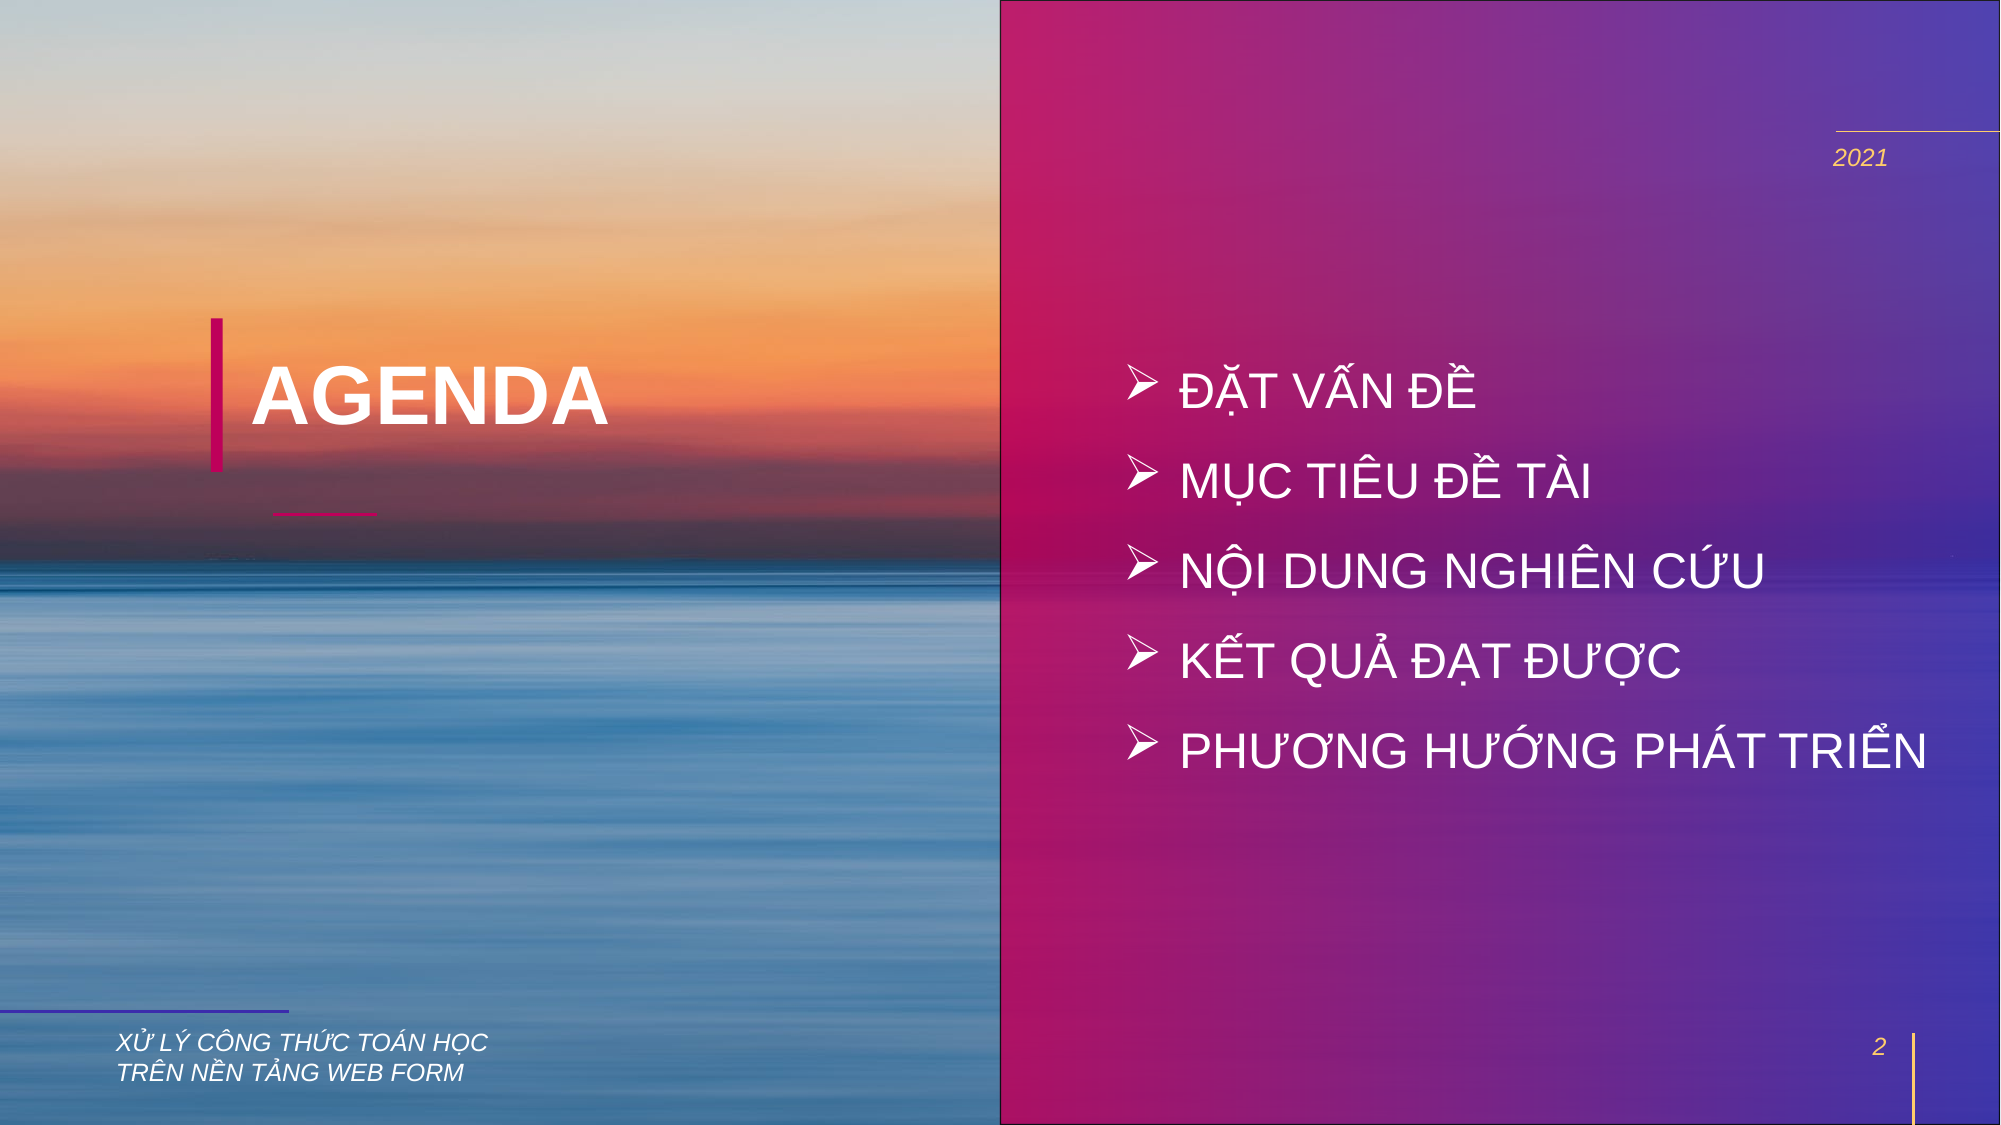

2021
# AGENDA
ĐẶT VẤN ĐỀ
MỤC TIÊU ĐỀ TÀI
NỘI DUNG NGHIÊN CỨU
KẾT QUẢ ĐẠT ĐƯỢC
PHƯƠNG HƯỚNG PHÁT TRIỂN
2
XỬ LÝ CÔNG THỨC TOÁN HỌC
TRÊN NỀN TẢNG WEB FORM